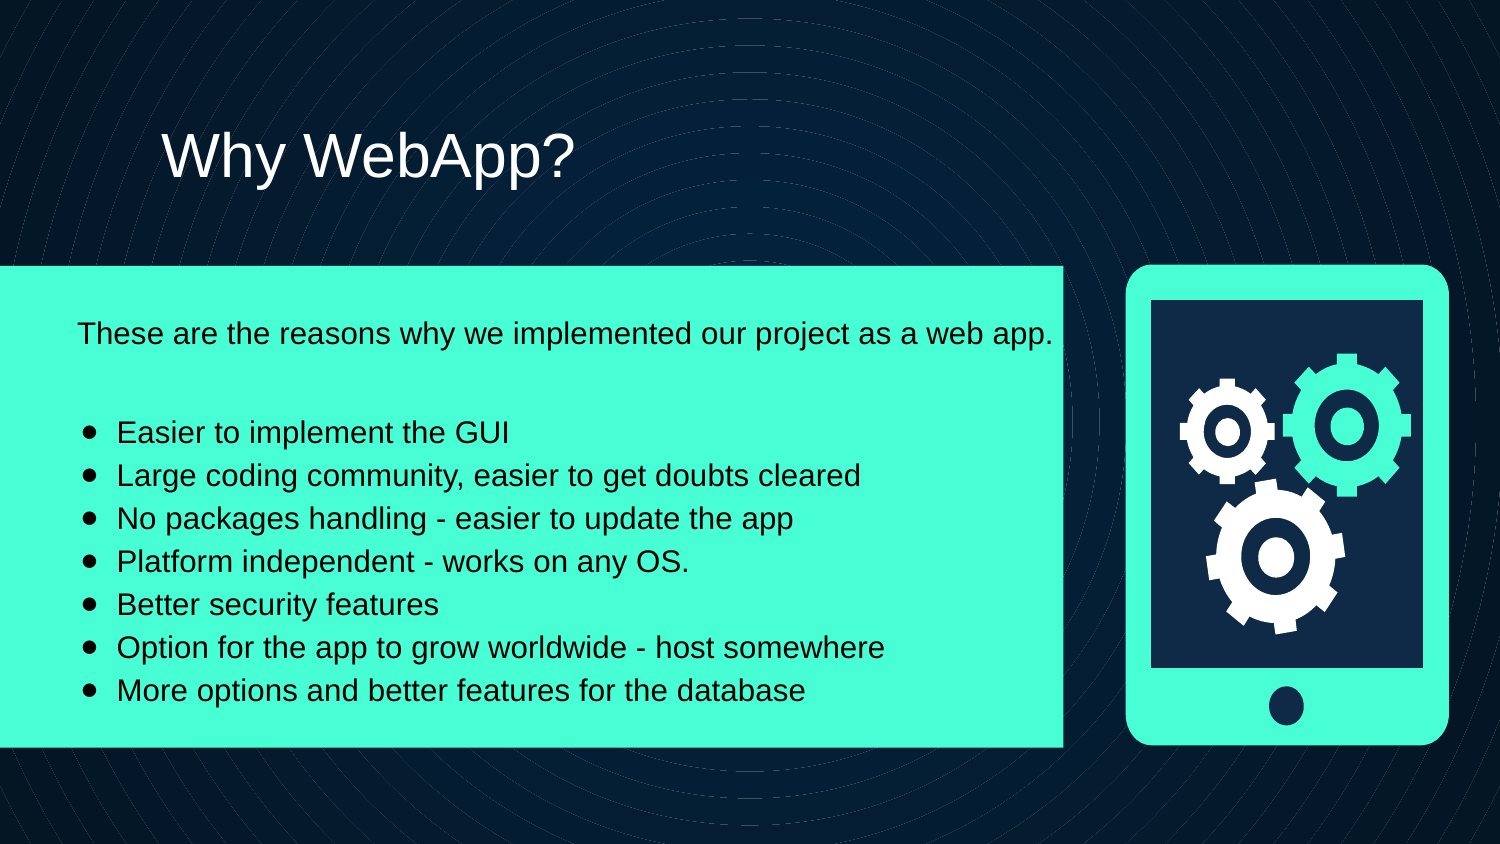

# Why WebApp?

These are the reasons why we implemented our project as a web app.

Easier to implement the GUI
Large coding community, easier to get doubts cleared
No packages handling - easier to update the app
Platform independent - works on any OS.
Better security features
Option for the app to grow worldwide - host somewhere
More options and better features for the database